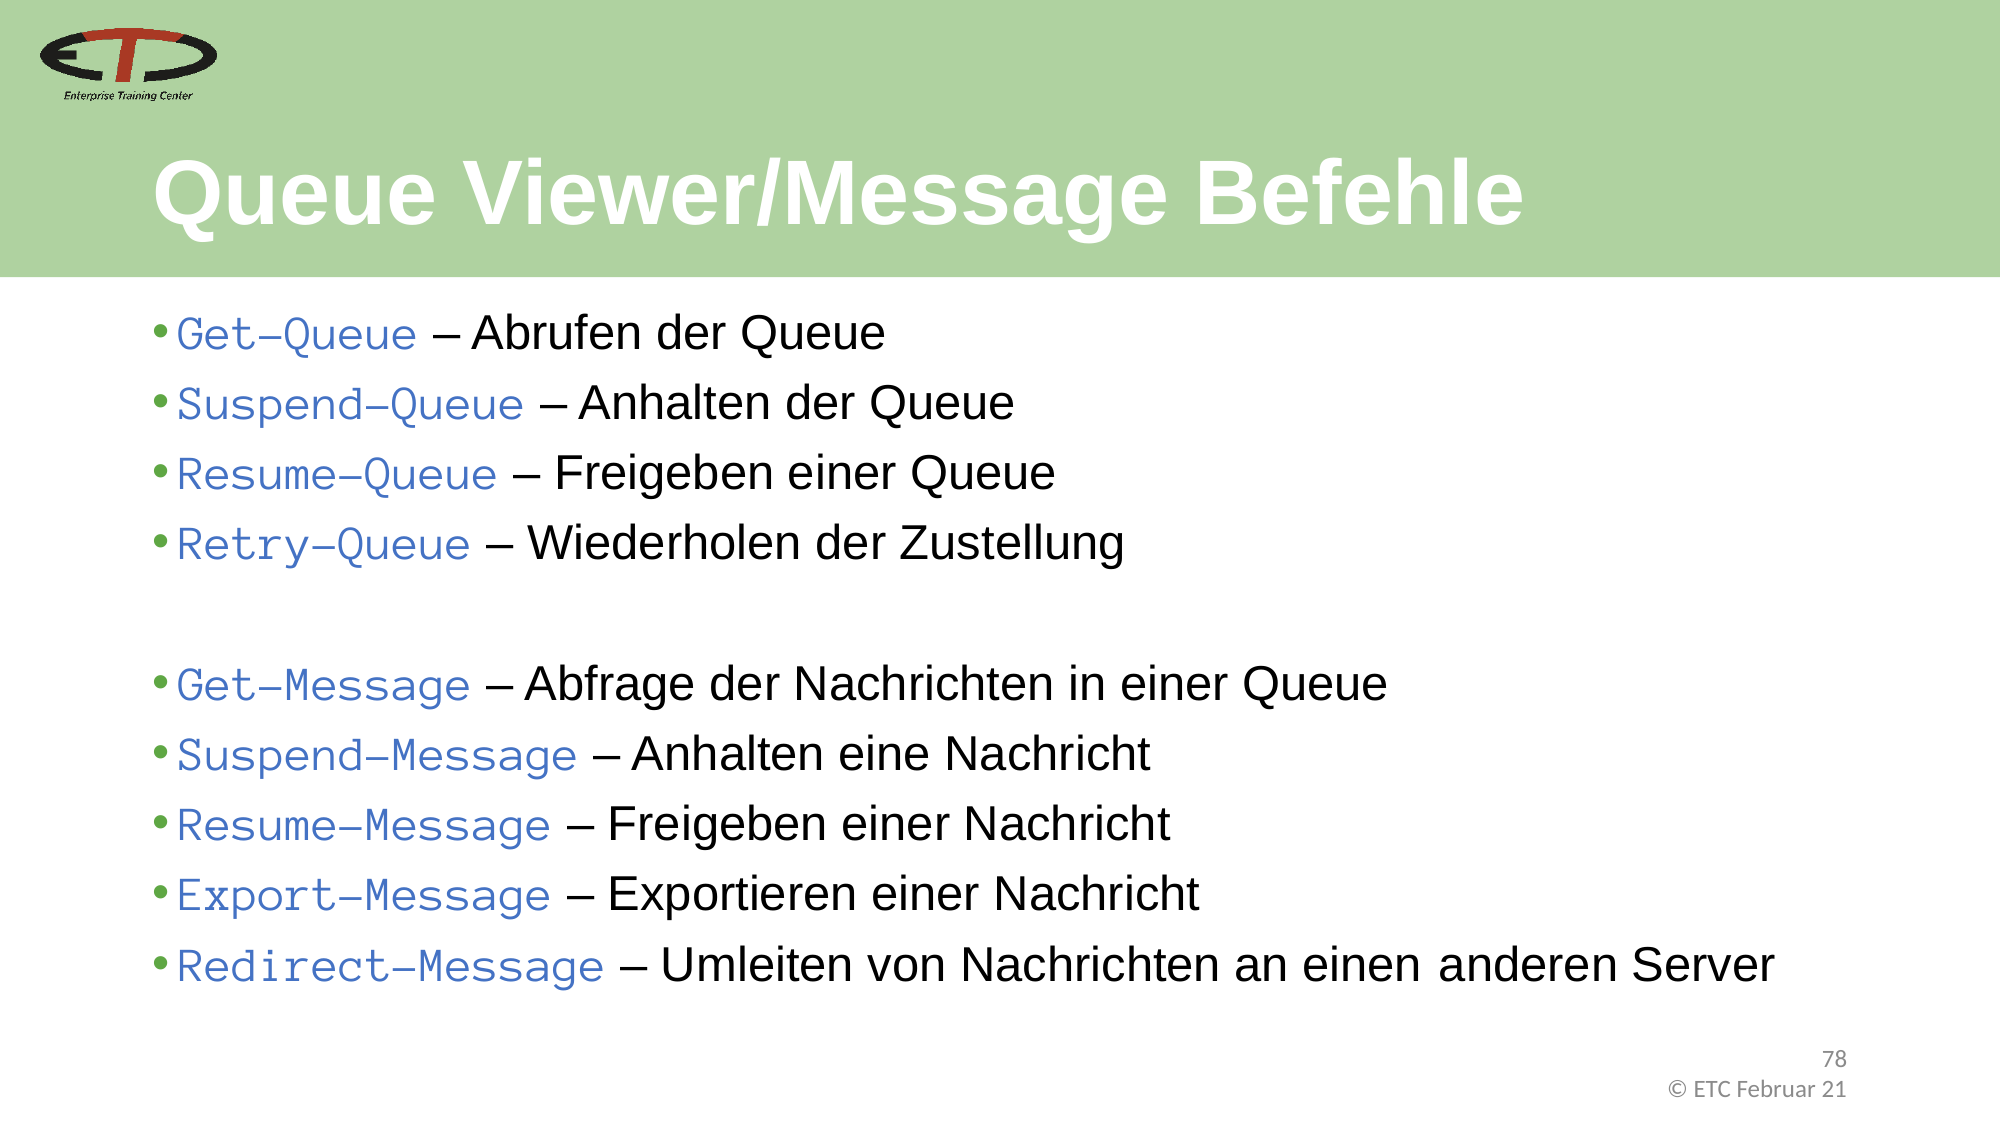

# Queue Viewer/Message Befehle
Get-Queue – Abrufen der Queue
Suspend-Queue – Anhalten der Queue
Resume-Queue – Freigeben einer Queue
Retry-Queue – Wiederholen der Zustellung

Get-Message – Abfrage der Nachrichten in einer Queue
Suspend-Message – Anhalten eine Nachricht
Resume-Message – Freigeben einer Nachricht
Export-Message – Exportieren einer Nachricht
Redirect-Message – Umleiten von Nachrichten an einen 						anderen Server
78
 © ETC Februar 21